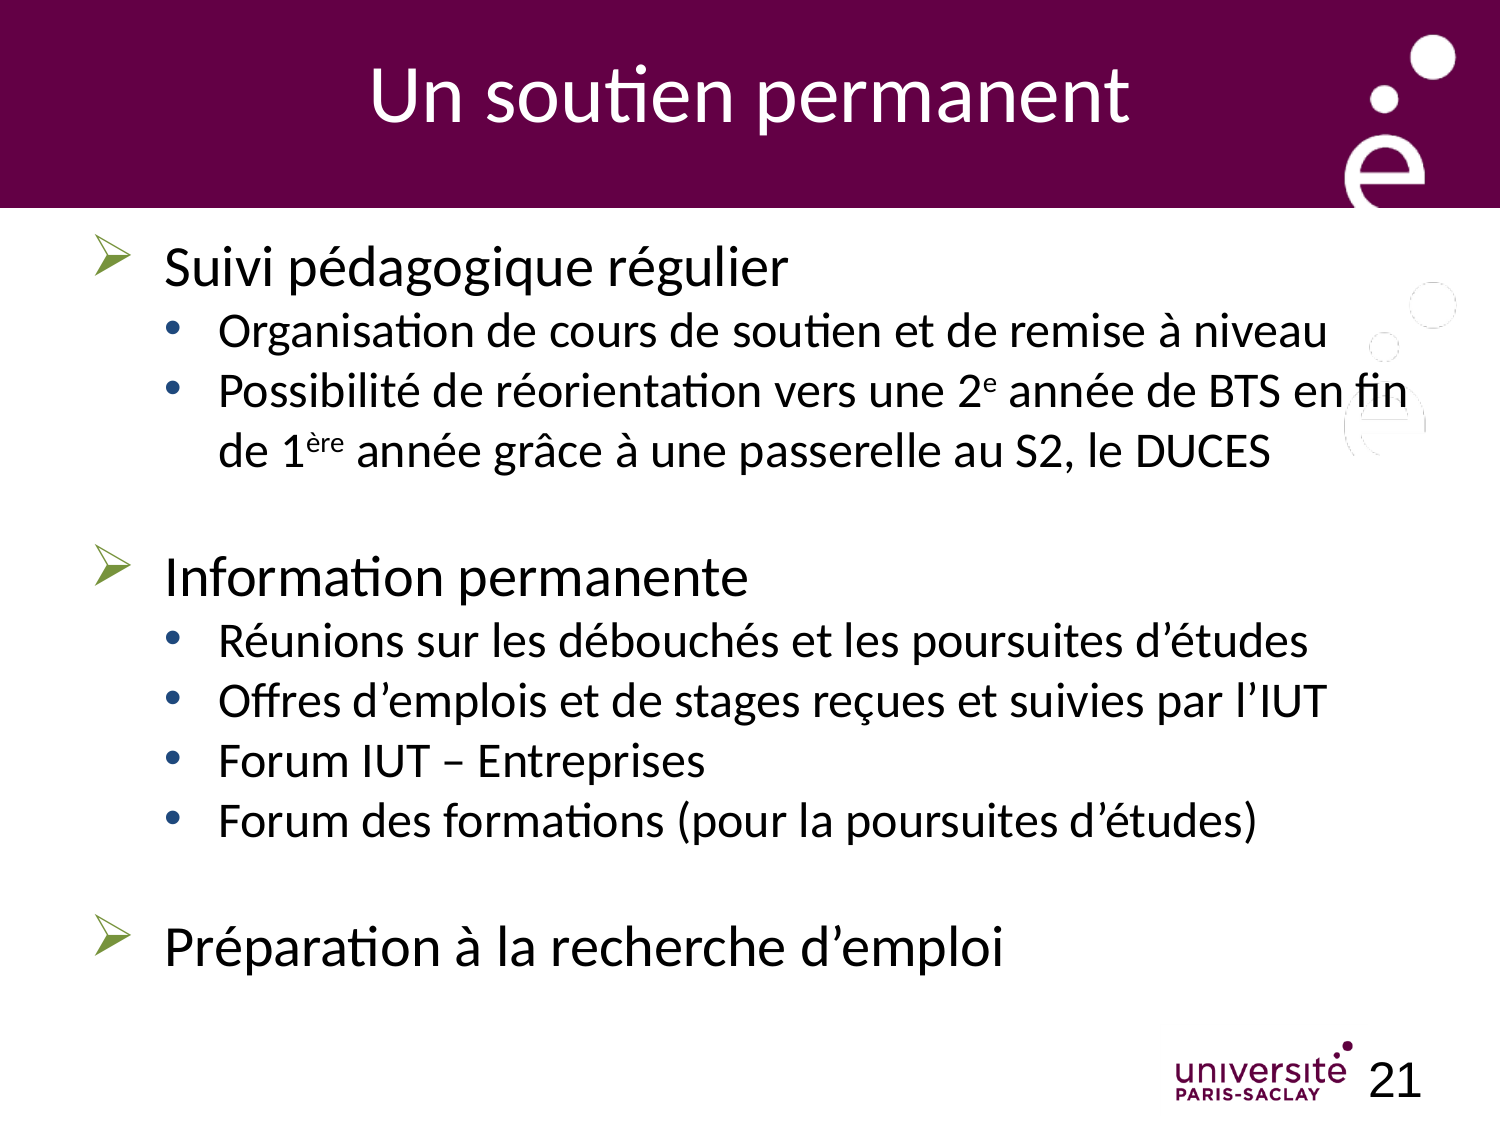

Un soutien permanent
Suivi pédagogique régulier
Organisation de cours de soutien et de remise à niveau
Possibilité de réorientation vers une 2e année de BTS en fin de 1ère année grâce à une passerelle au S2, le DUCES

Information permanente
Réunions sur les débouchés et les poursuites d’études
Offres d’emplois et de stages reçues et suivies par l’IUT
Forum IUT – Entreprises
Forum des formations (pour la poursuites d’études)

Préparation à la recherche d’emploi

21
21